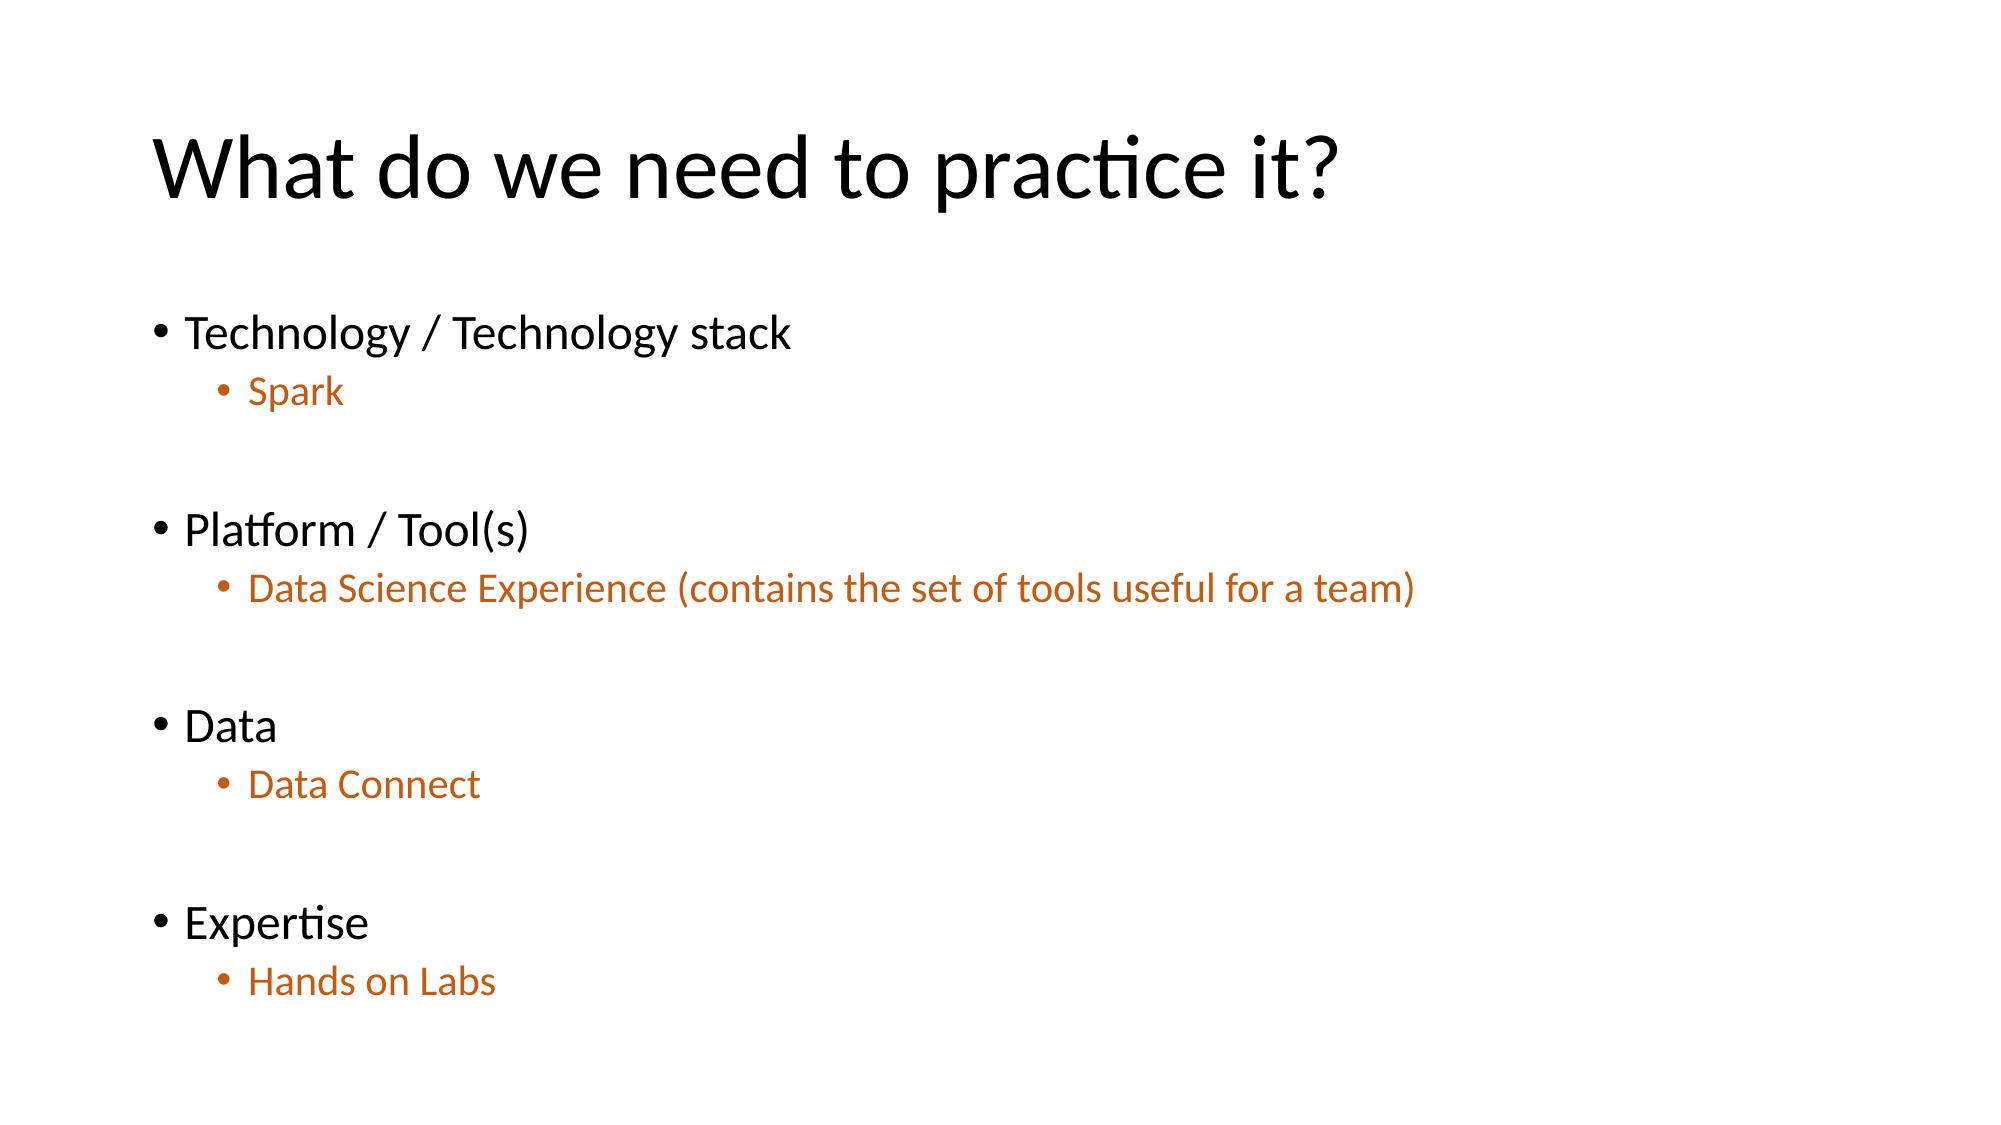

# What do we need to practice it?
Technology / Technology stack
Spark

Platform / Tool(s)
Data Science Experience (contains the set of tools useful for a team)

Data
Data Connect

Expertise
Hands on Labs